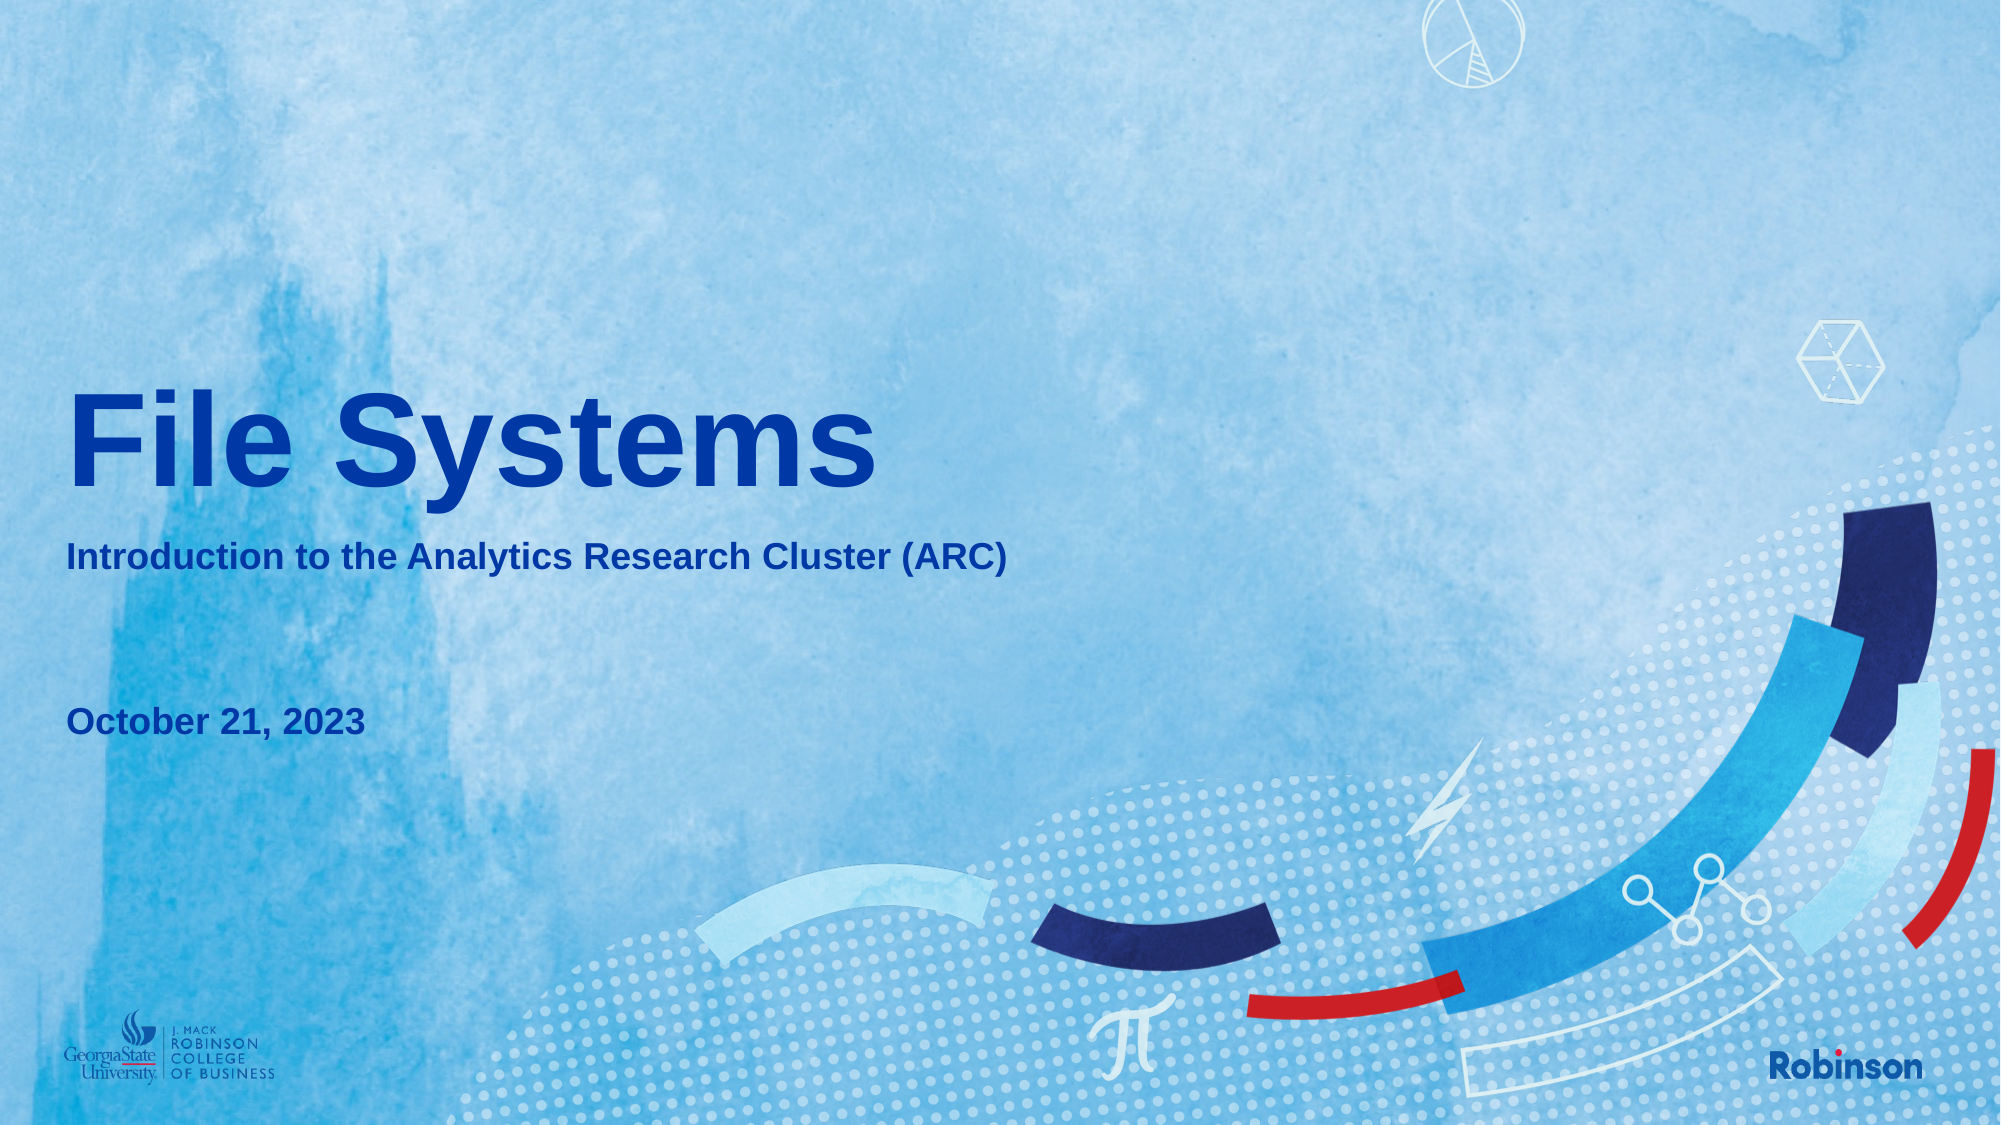

# File Systems
Introduction to the Analytics Research Cluster (ARC)

October 21, 2023